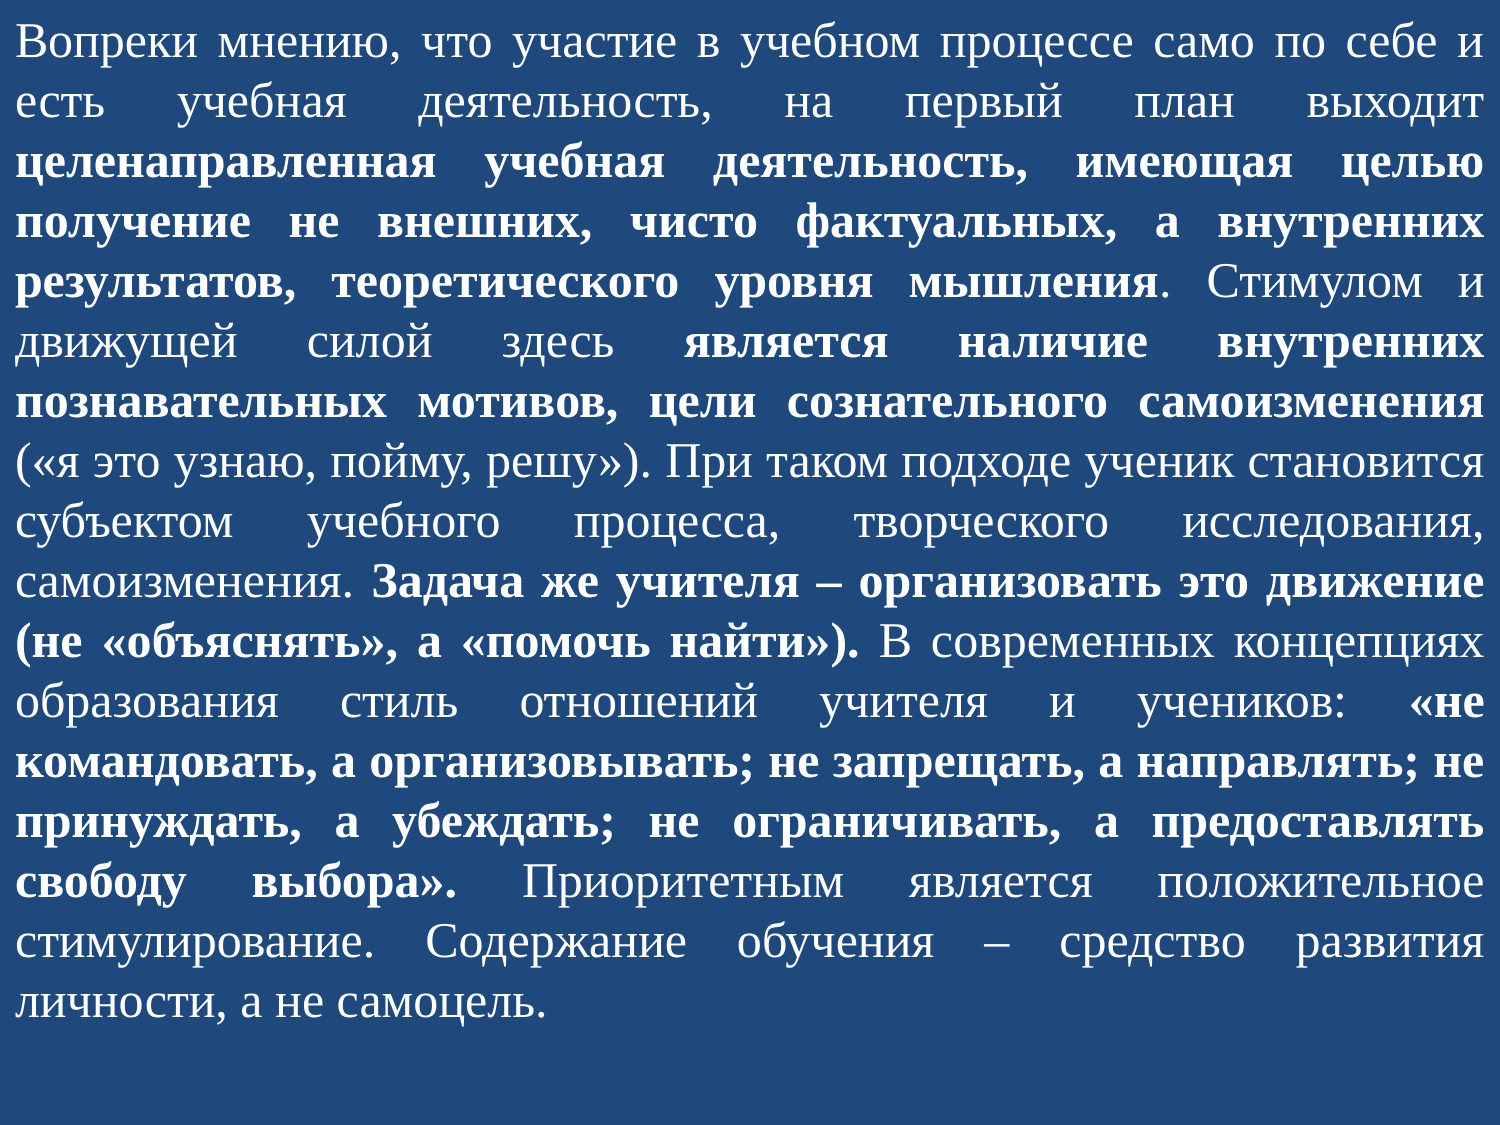

Вопреки мнению, что участие в учебном процессе само по себе и есть учебная деятельность, на первый план выходит целенаправленная учебная деятельность, имеющая целью получение не внешних, чисто фактуальных, а внутренних результатов, теоретического уровня мышления. Стимулом и движущей силой здесь является наличие внутренних познавательных мотивов, цели сознательного самоизменения («я это узнаю, пойму, решу»). При таком подходе ученик становится субъектом учебного процесса, творческого исследования, самоизменения. Задача же учителя – организовать это движение (не «объяснять», а «помочь найти»). В современных концепциях образования стиль отношений учителя и учеников: «не командовать, а организовывать; не запрещать, а направлять; не принуждать, а убеждать; не ограничивать, а предоставлять свободу выбора». Приоритетным является положительное стимулирование. Содержание обучения – средство развития личности, а не самоцель.